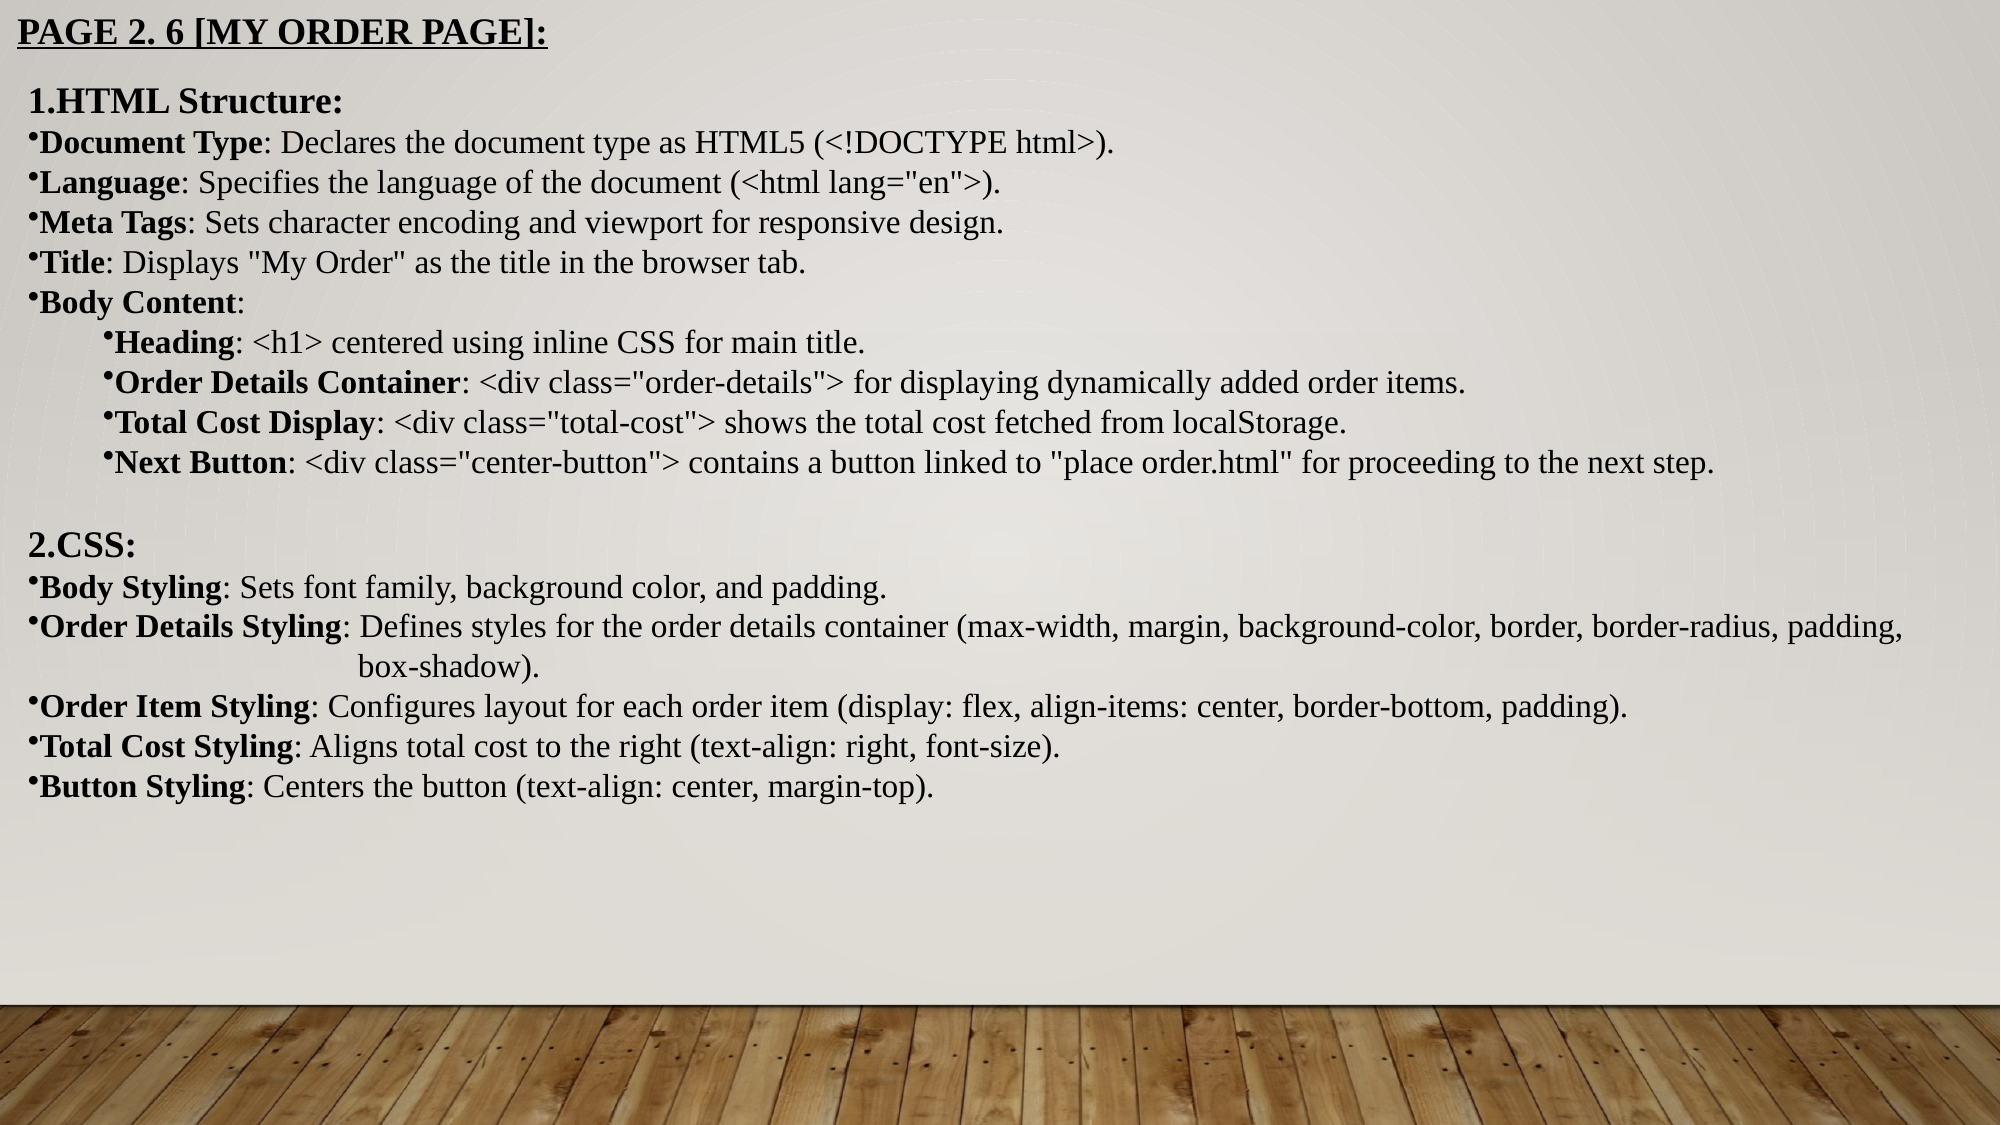

PAGE 2. 6 [MY ORDER PAGE]:

1.HTML Structure:
Document Type: Declares the document type as HTML5 (<!DOCTYPE html>).
Language: Specifies the language of the document (<html lang="en">).
Meta Tags: Sets character encoding and viewport for responsive design.
Title: Displays "My Order" as the title in the browser tab.
Body Content:
Heading: <h1> centered using inline CSS for main title.
Order Details Container: <div class="order-details"> for displaying dynamically added order items.
Total Cost Display: <div class="total-cost"> shows the total cost fetched from localStorage.
Next Button: <div class="center-button"> contains a button linked to "place order.html" for proceeding to the next step.

2.CSS:
Body Styling: Sets font family, background color, and padding.
Order Details Styling: Defines styles for the order details container (max-width, margin, background-color, border, border-radius, padding,
                                        box-shadow).
Order Item Styling: Configures layout for each order item (display: flex, align-items: center, border-bottom, padding).
Total Cost Styling: Aligns total cost to the right (text-align: right, font-size).
Button Styling: Centers the button (text-align: center, margin-top).